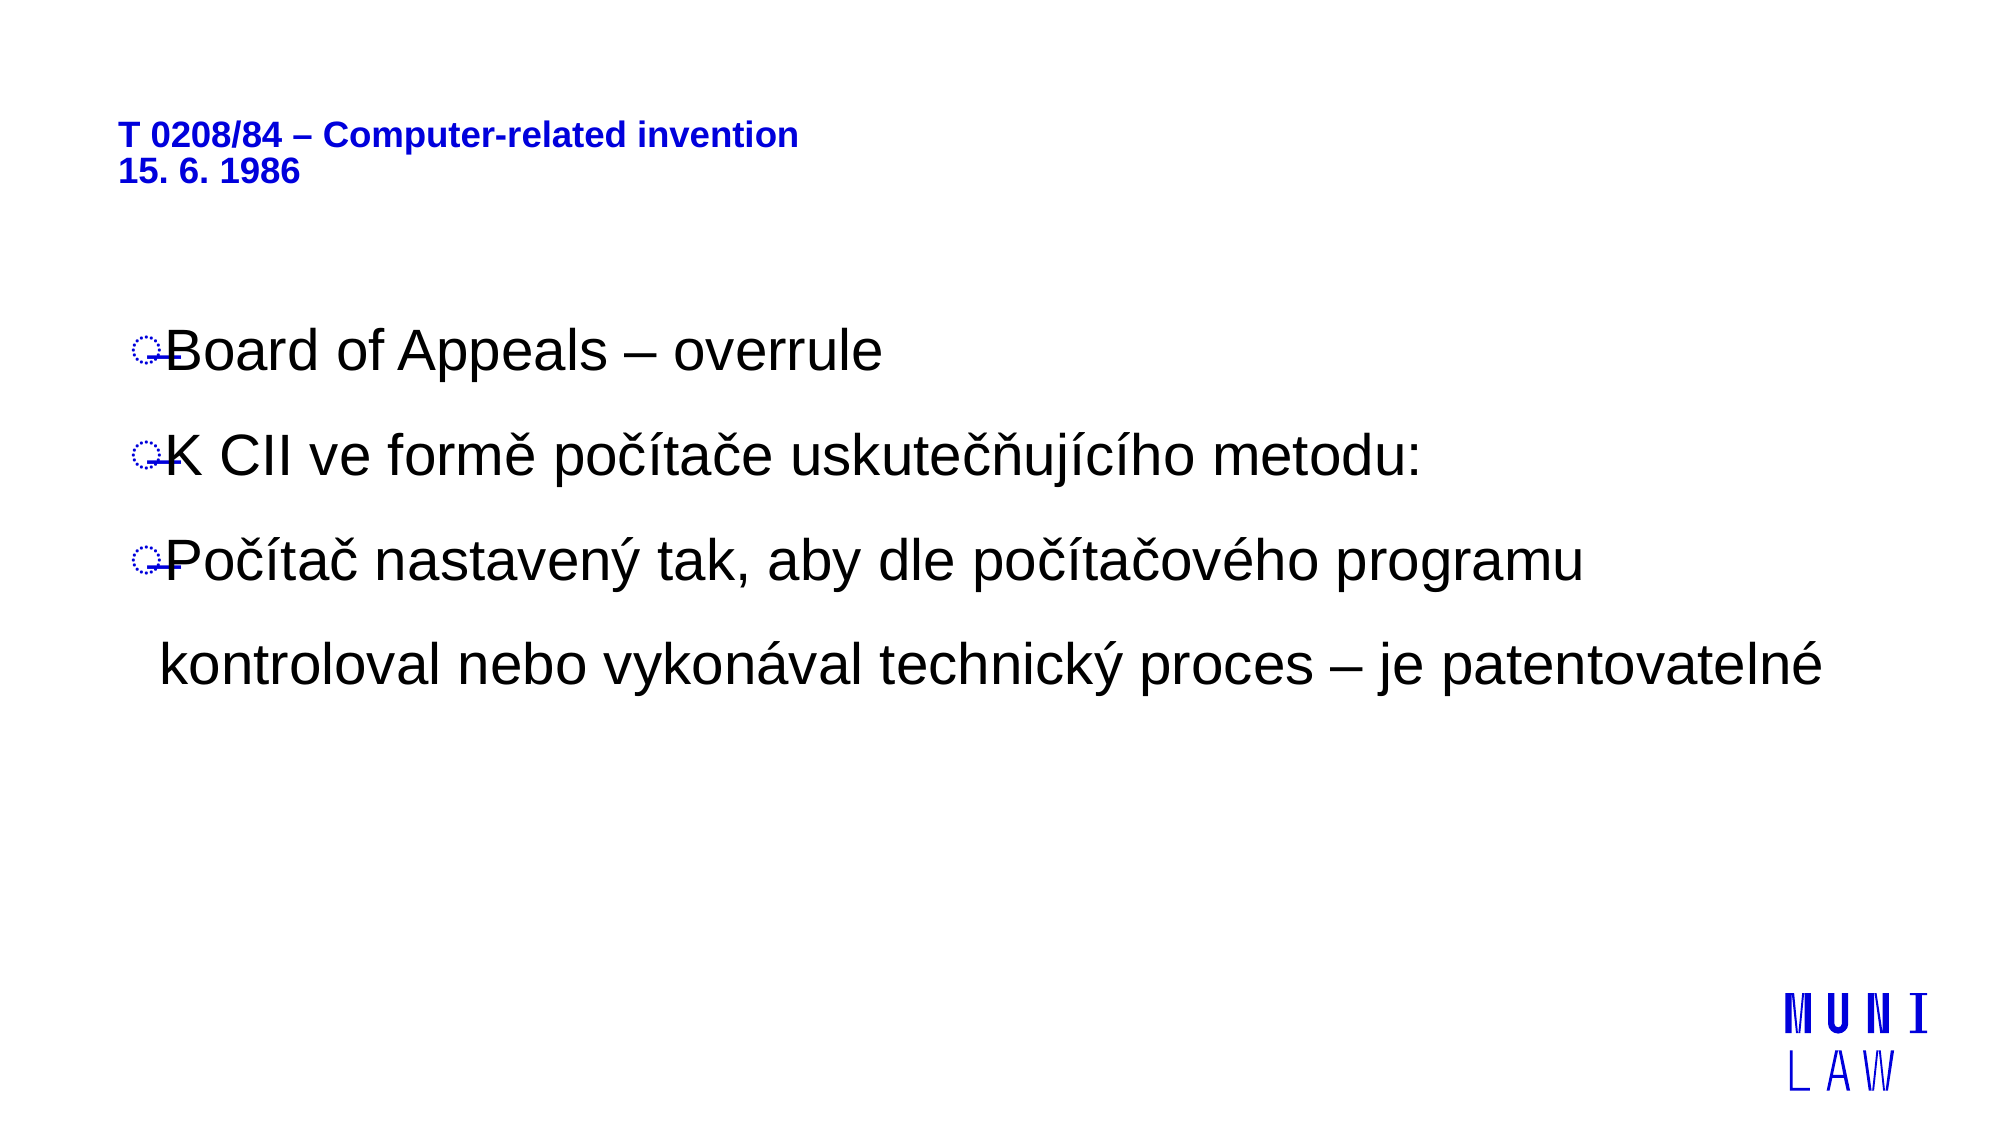

# T 0208/84 – Computer-related invention 15. 6. 1986
Board of Appeals – overrule
K CII ve formě počítače uskutečňujícího metodu:
Počítač nastavený tak, aby dle počítačového programu kontroloval nebo vykonával technický proces – je patentovatelné